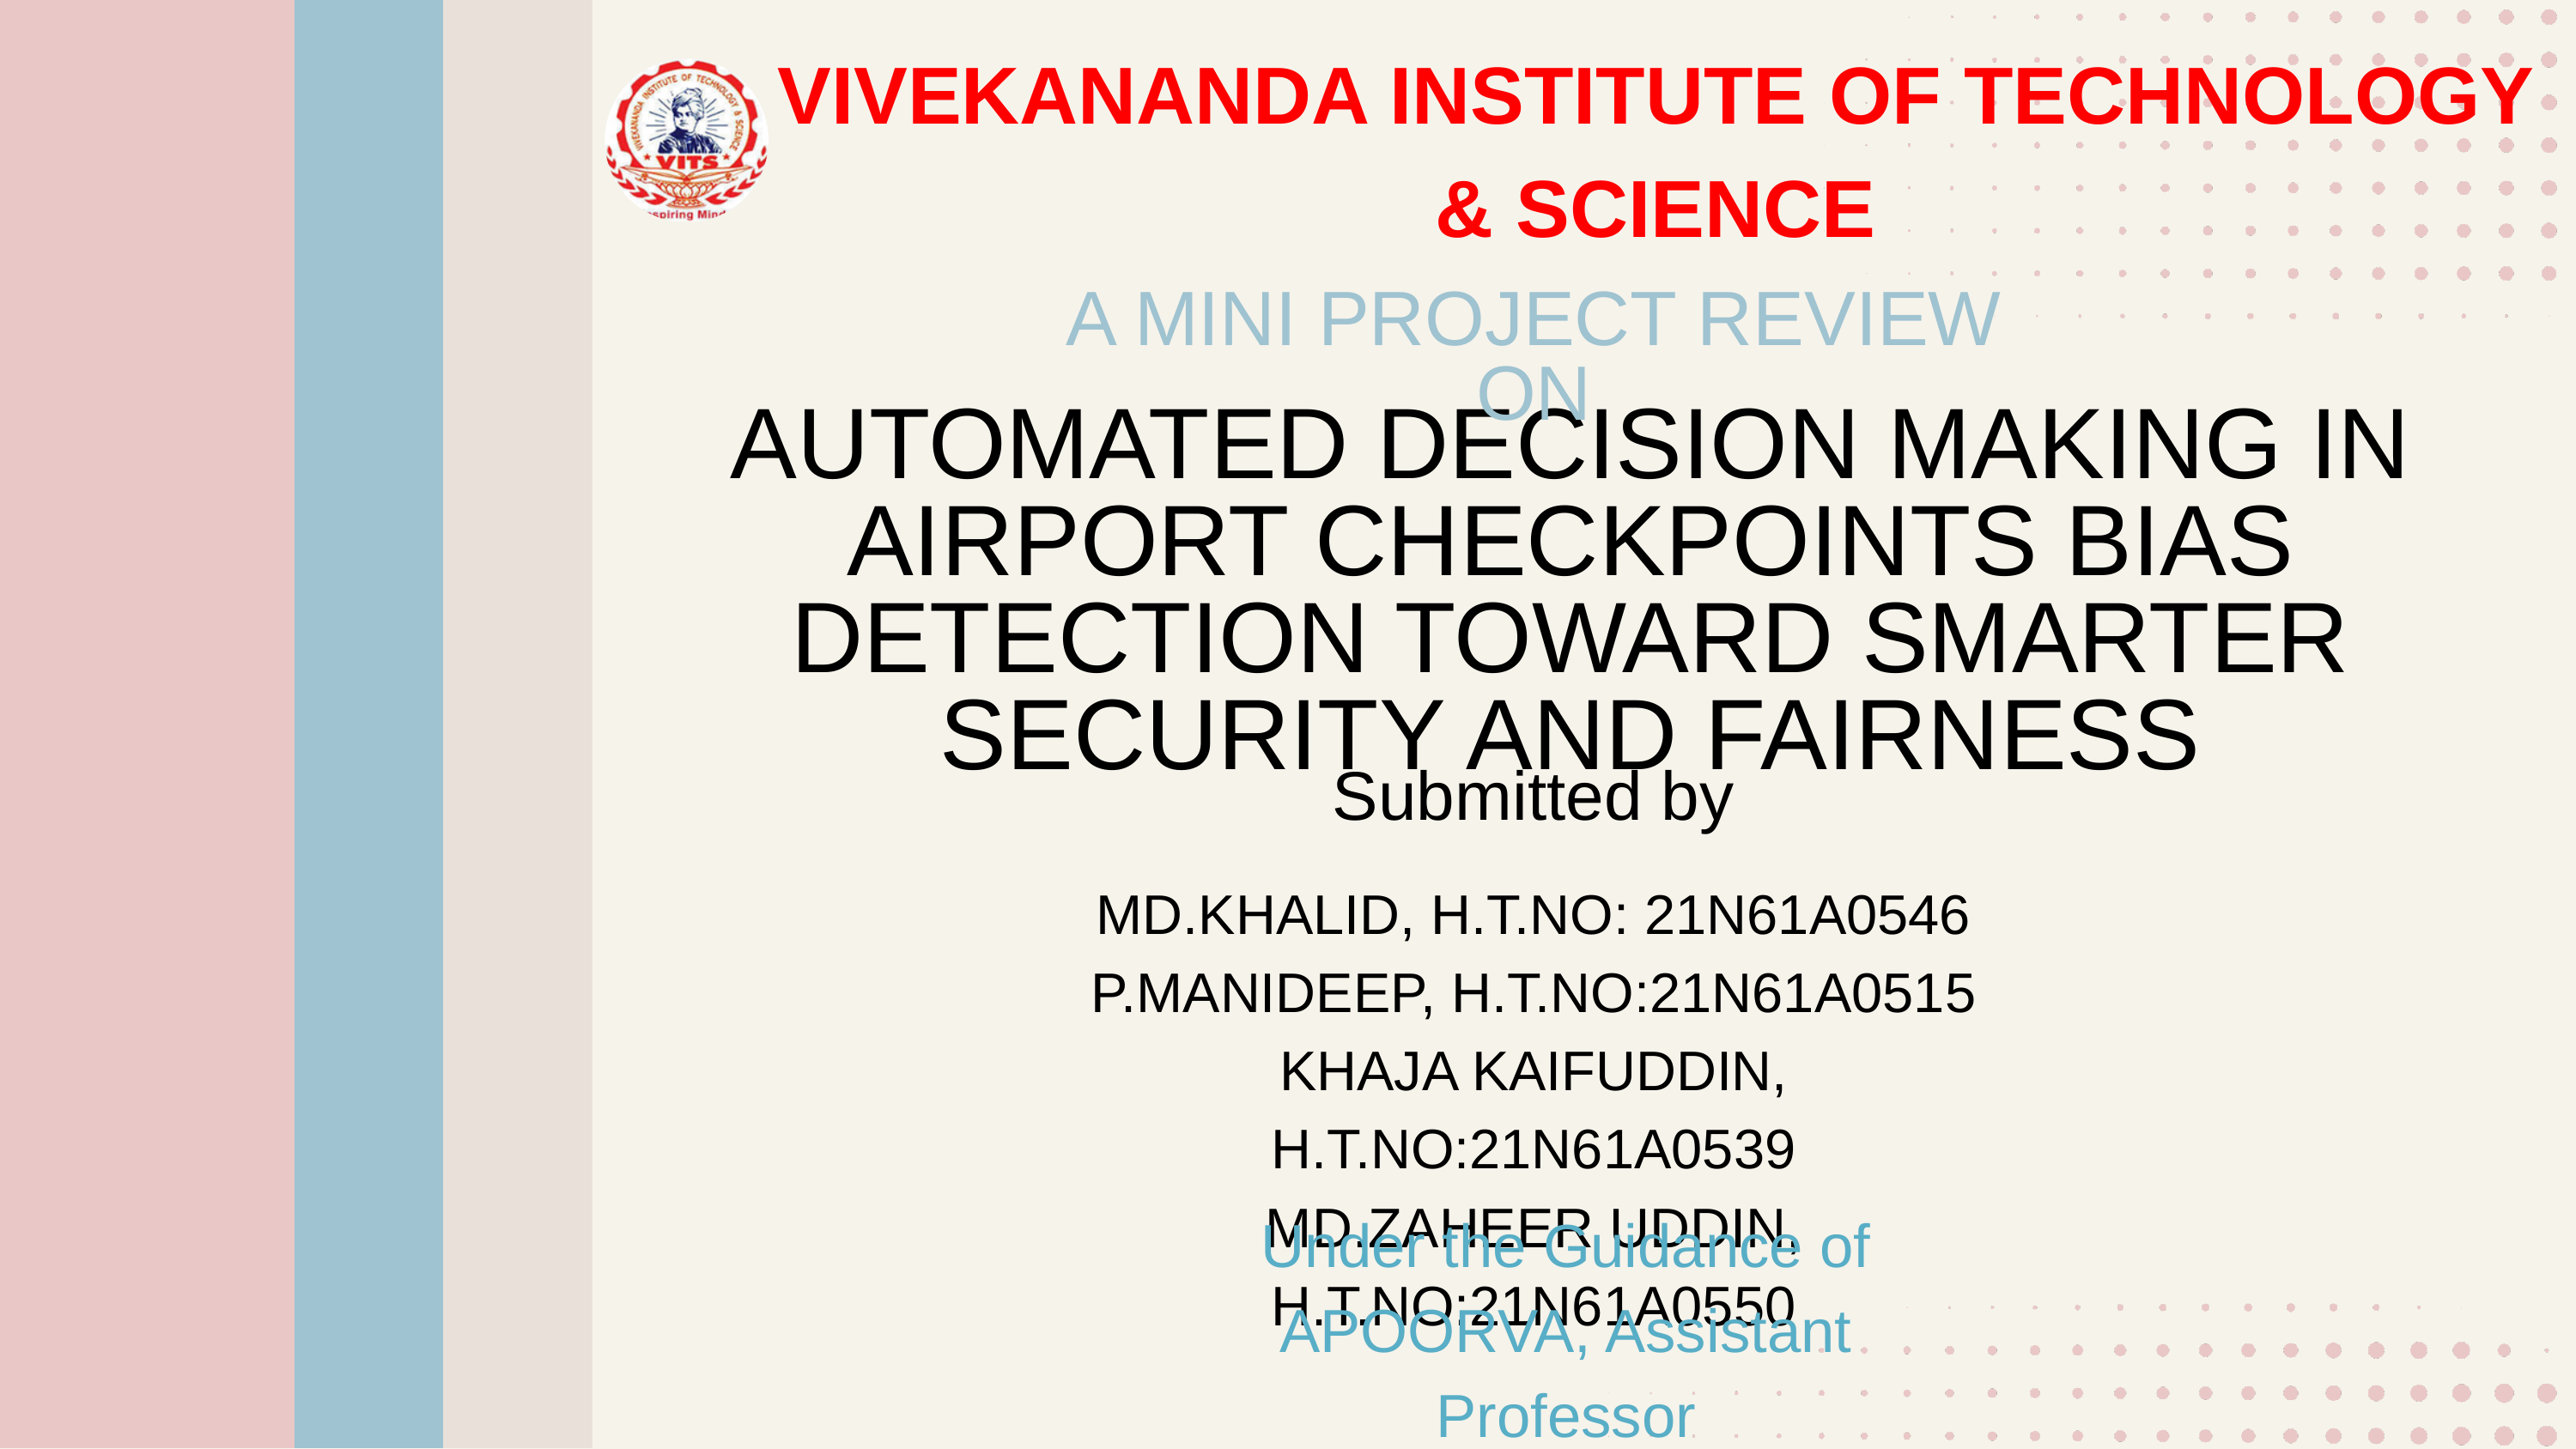

VIVEKANANDA INSTITUTE OF TECHNOLOGY & SCIENCE

A MINI PROJECT REVIEW ON
AUTOMATED DECISION MAKING IN AIRPORT CHECKPOINTS BIAS DETECTION TOWARD SMARTER SECURITY AND FAIRNESS
Submitted by
MD.KHALID, H.T.NO: 21N61A0546
P.MANIDEEP, H.T.NO:21N61A0515
KHAJA KAIFUDDIN, H.T.NO:21N61A0539
MD.ZAHEER UDDIN, H.T.NO:21N61A0550
Under the Guidance of
APOORVA, Assistant Professor